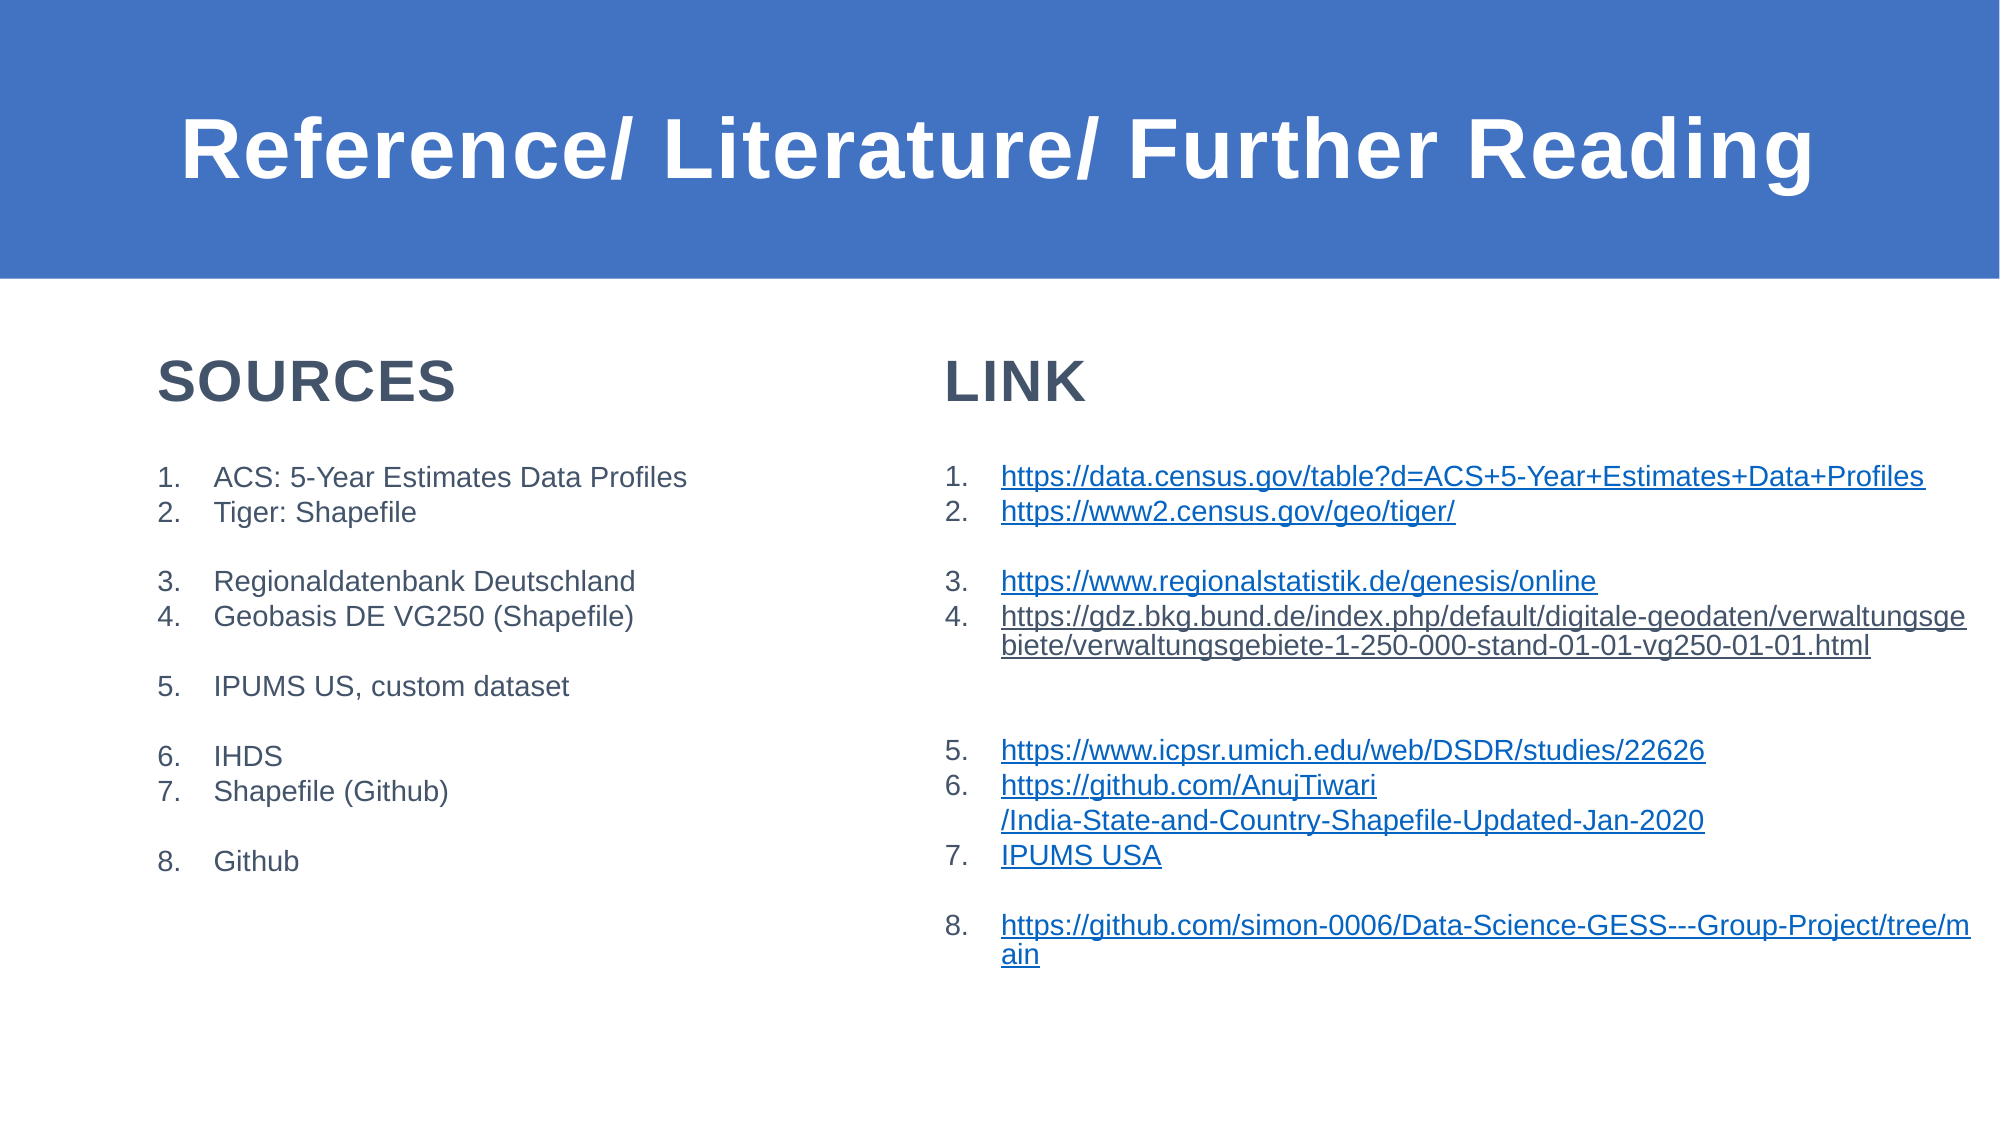

# Reference/ Literature/ Further Reading
Sources
Link
https://data.census.gov/table?d=ACS+5-Year+Estimates+Data+Profiles
https://www2.census.gov/geo/tiger/

https://www.regionalstatistik.de/genesis/online
https://gdz.bkg.bund.de/index.php/default/digitale-geodaten/verwaltungsgebiete/verwaltungsgebiete-1-250-000-stand-01-01-vg250-01-01.html

https://www.icpsr.umich.edu/web/DSDR/studies/22626
https://github.com/AnujTiwari/India-State-and-Country-Shapefile-Updated-Jan-2020
IPUMS USA

https://github.com/simon-0006/Data-Science-GESS---Group-Project/tree/main
ACS: 5-Year Estimates Data Profiles
Tiger: Shapefile

Regionaldatenbank Deutschland
Geobasis DE VG250 (Shapefile)

IPUMS US, custom dataset

IHDS
Shapefile (Github)

Github